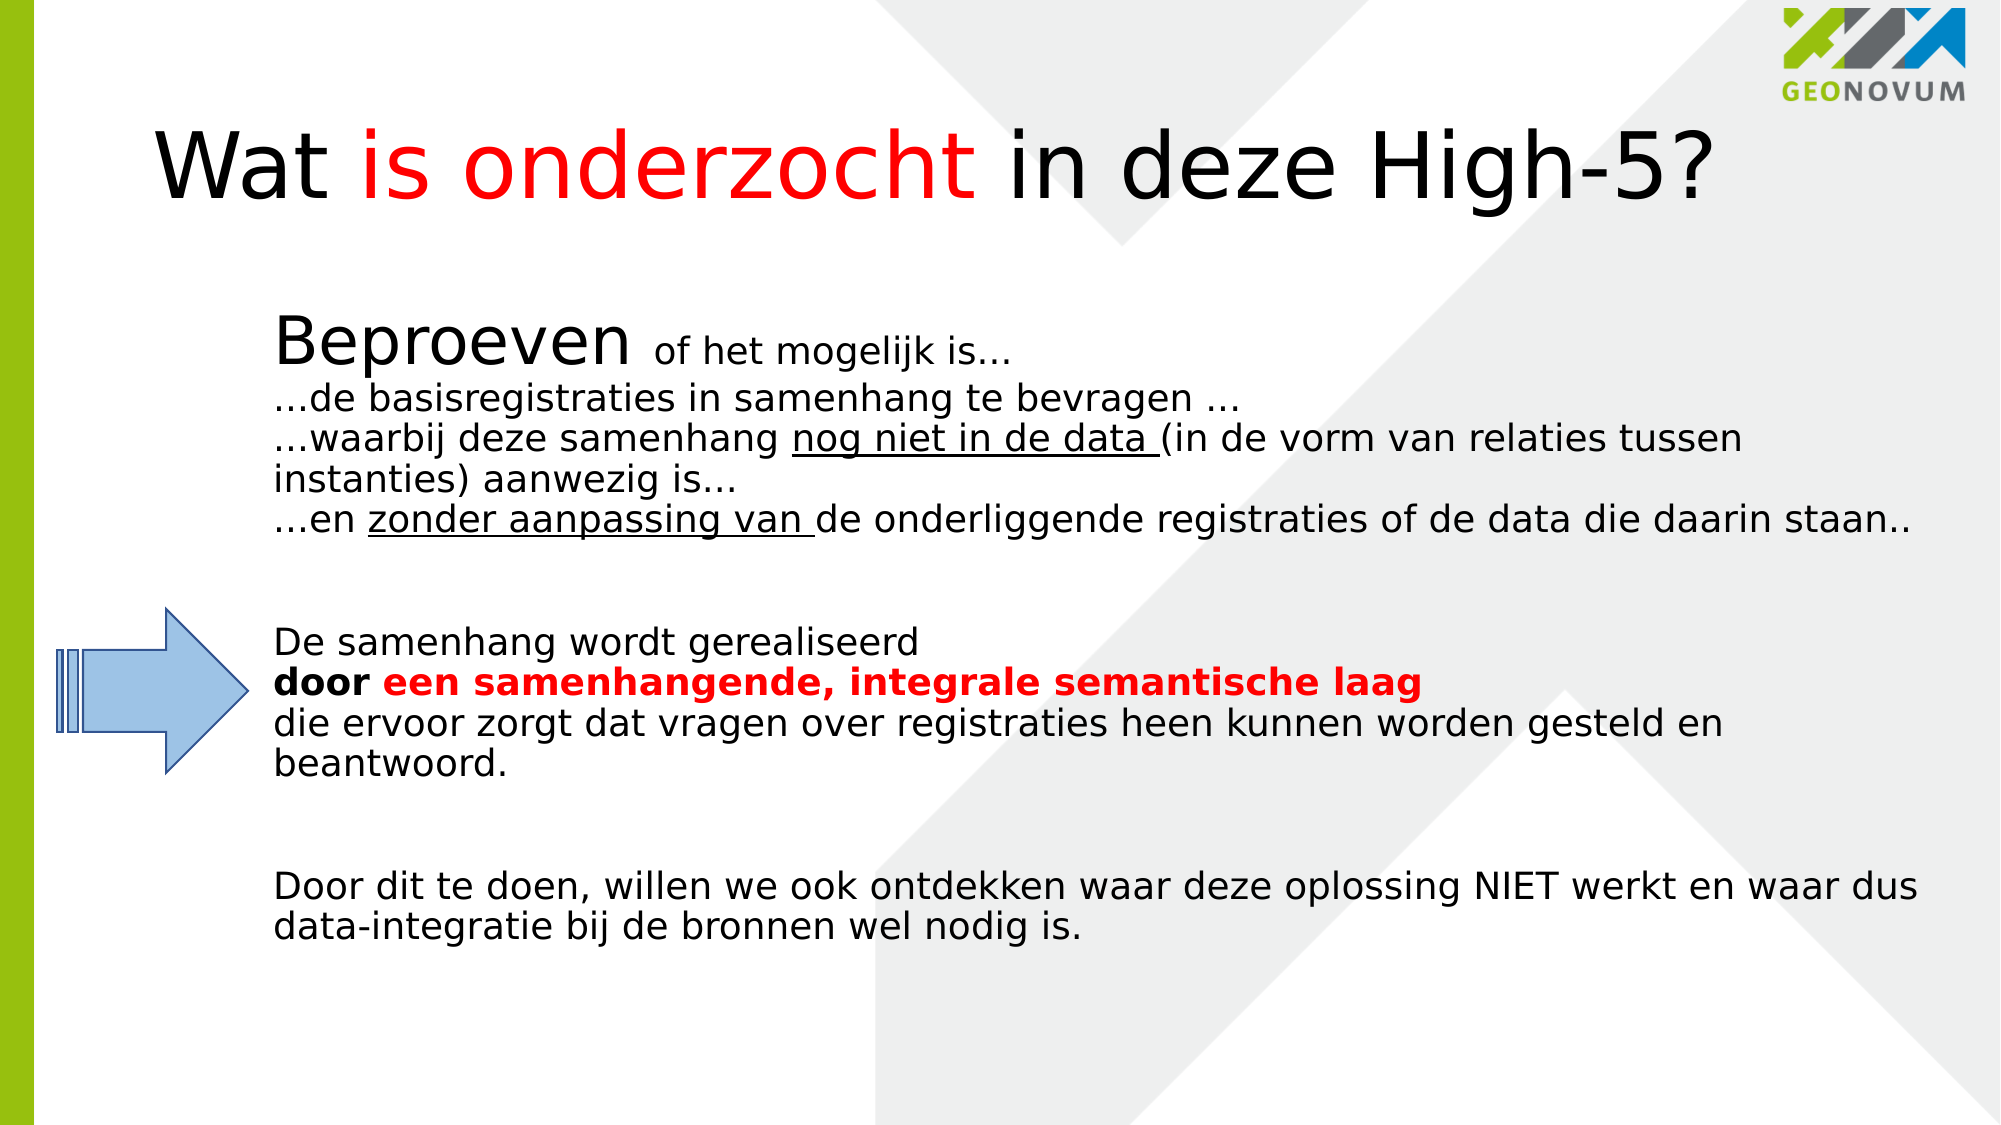

# Wat is onderzocht in deze High-5?
Beproeven of het mogelijk is...
...de basisregistraties in samenhang te bevragen ...
...waarbij deze samenhang nog niet in de data (in de vorm van relaties tussen instanties) aanwezig is...
...en zonder aanpassing van de onderliggende registraties of de data die daarin staan..

De samenhang wordt gerealiseerd
door een samenhangende, integrale semantische laag
die ervoor zorgt dat vragen over registraties heen kunnen worden gesteld en beantwoord.

Door dit te doen, willen we ook ontdekken waar deze oplossing NIET werkt en waar dus data-integratie bij de bronnen wel nodig is.